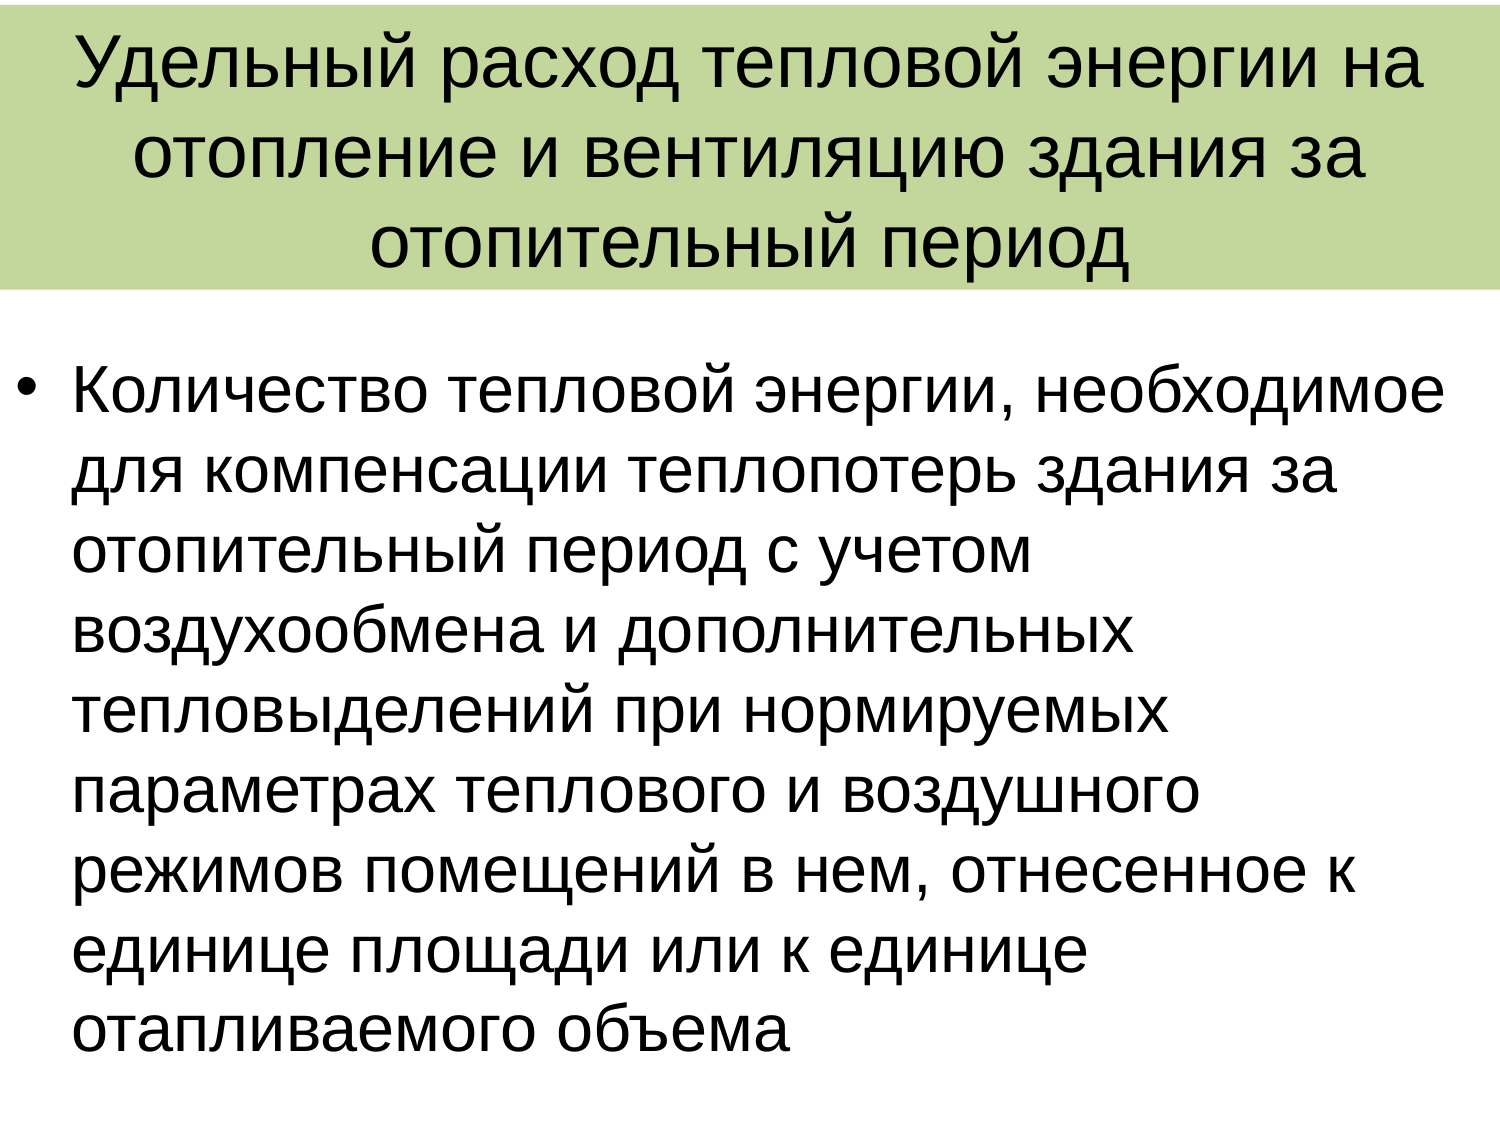

Удельный расход тепловой энергии на отопление и вентиляцию здания за отопительный период
Количество тепловой энергии, необходимое для компенсации теплопотерь здания за отопительный период с учетом воздухообмена и дополнительных тепловыделений при нормируемых параметрах теплового и воздушного режимов помещений в нем, отнесенное к единице площади или к единице отапливаемого объема